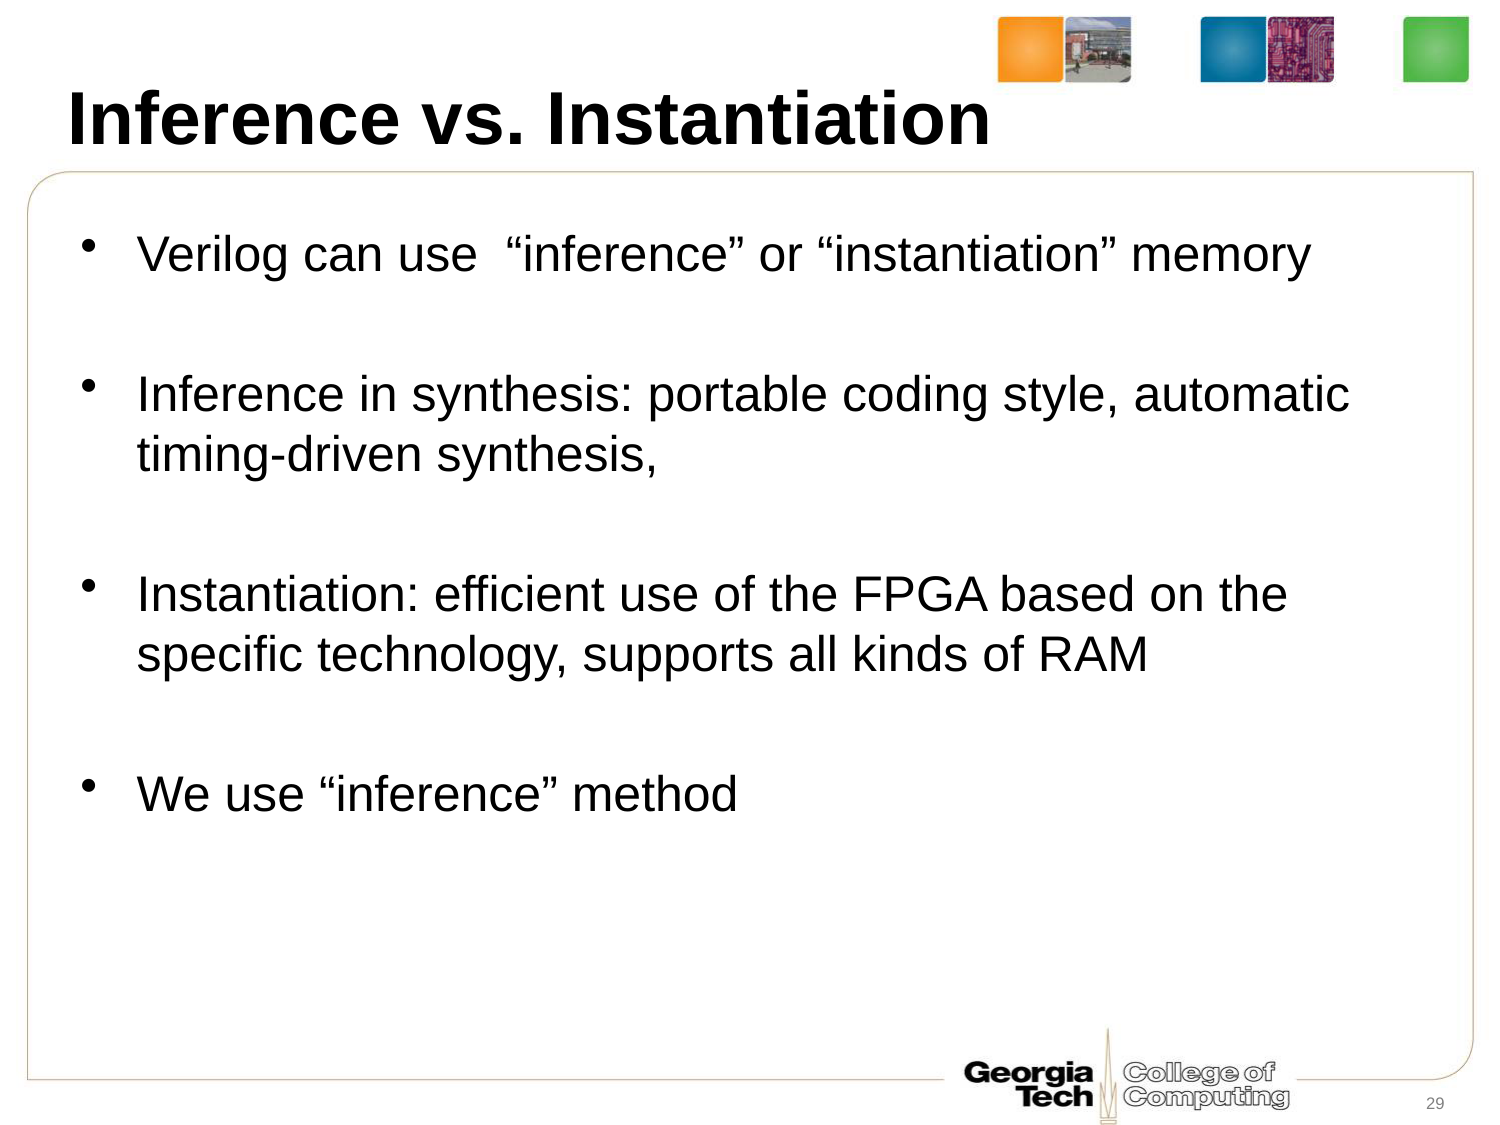

# Inference vs. Instantiation
Verilog can use  “inference” or “instantiation” memory

Inference in synthesis: portable coding style, automatic timing-driven synthesis,

Instantiation: efficient use of the FPGA based on the specific technology, supports all kinds of RAM

We use “inference” method

29
From:http://www.ee.hacettepe.edu.tr/~alkar/ELE432/ECE432_memory_5.pdf